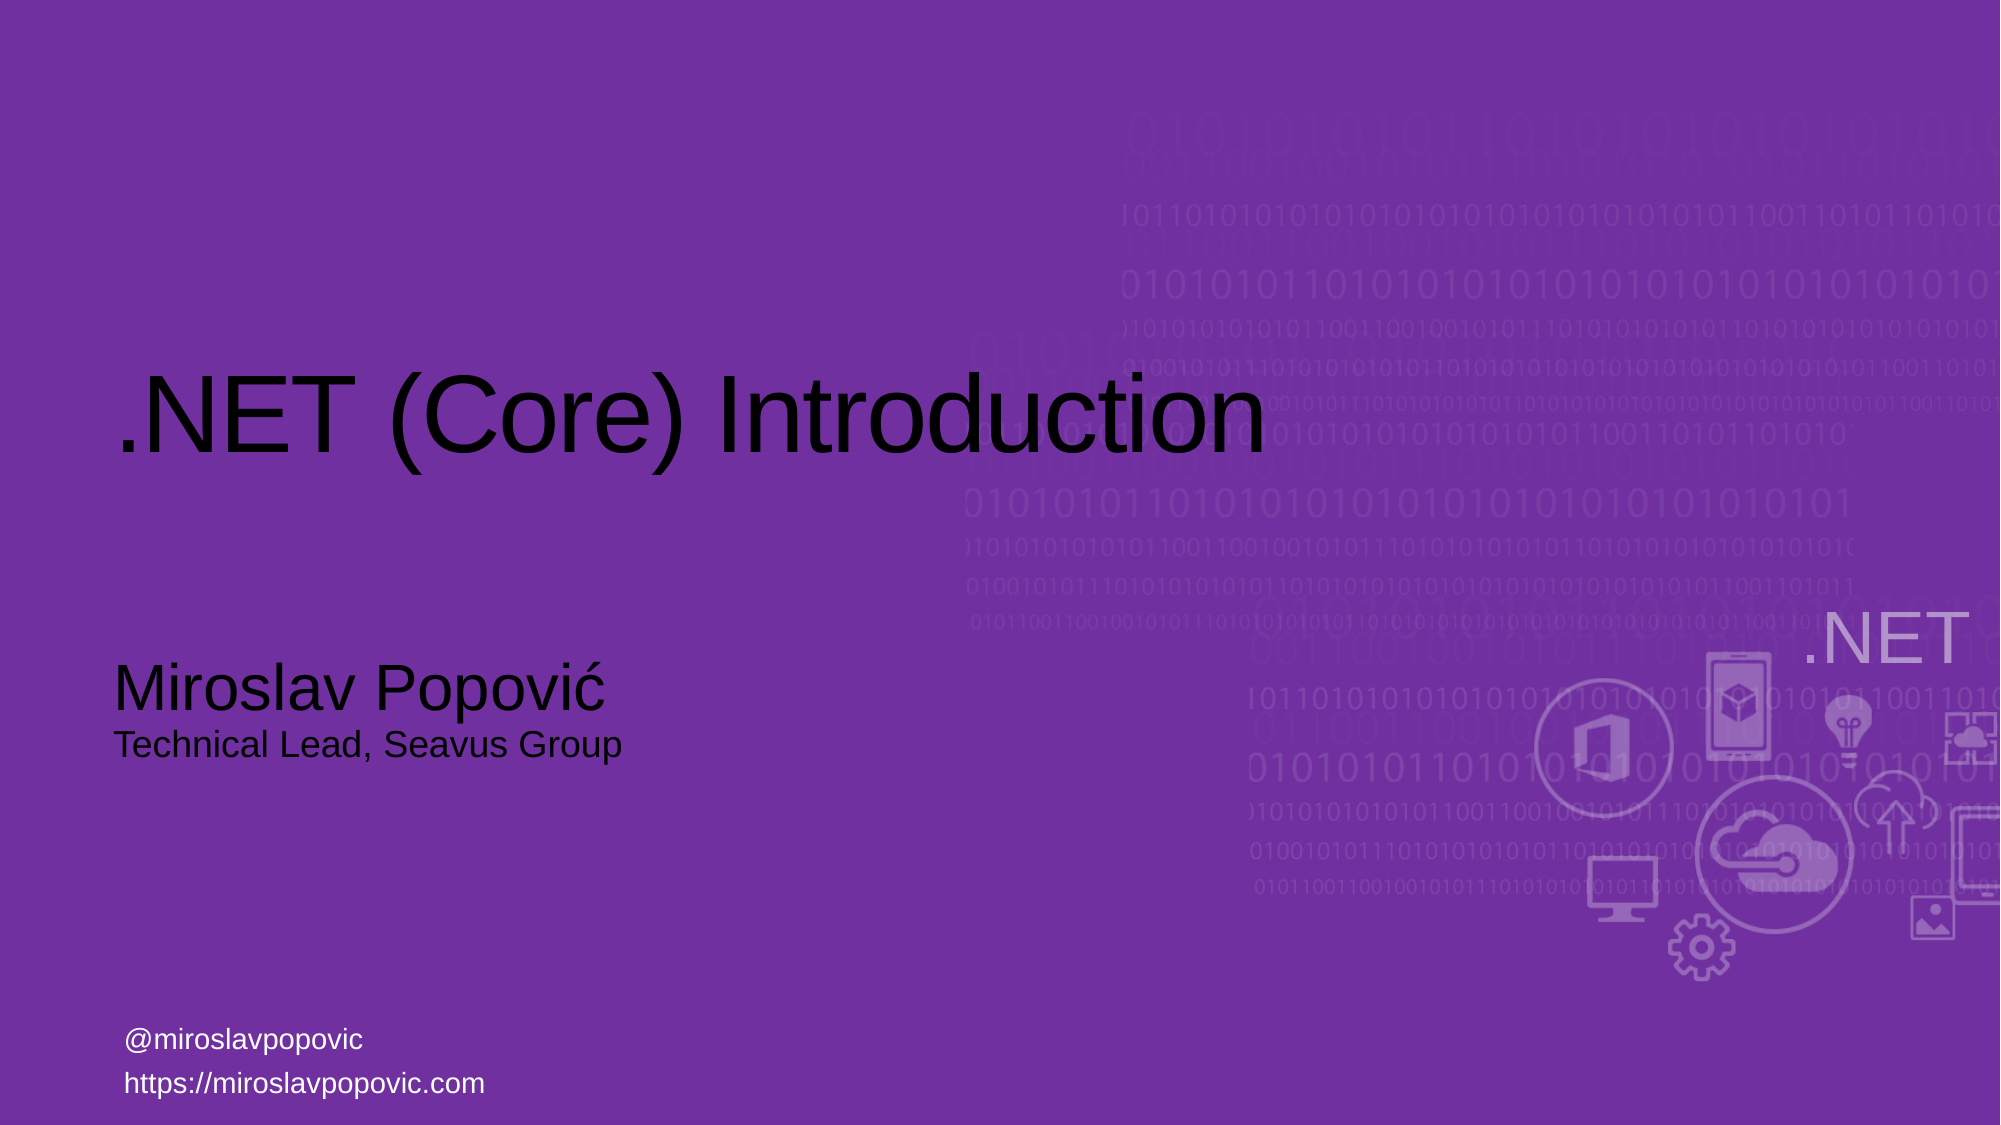

# .NET (Core) Introduction
Miroslav Popović
Technical Lead, Seavus Group
@miroslavpopovic
https://miroslavpopovic.com